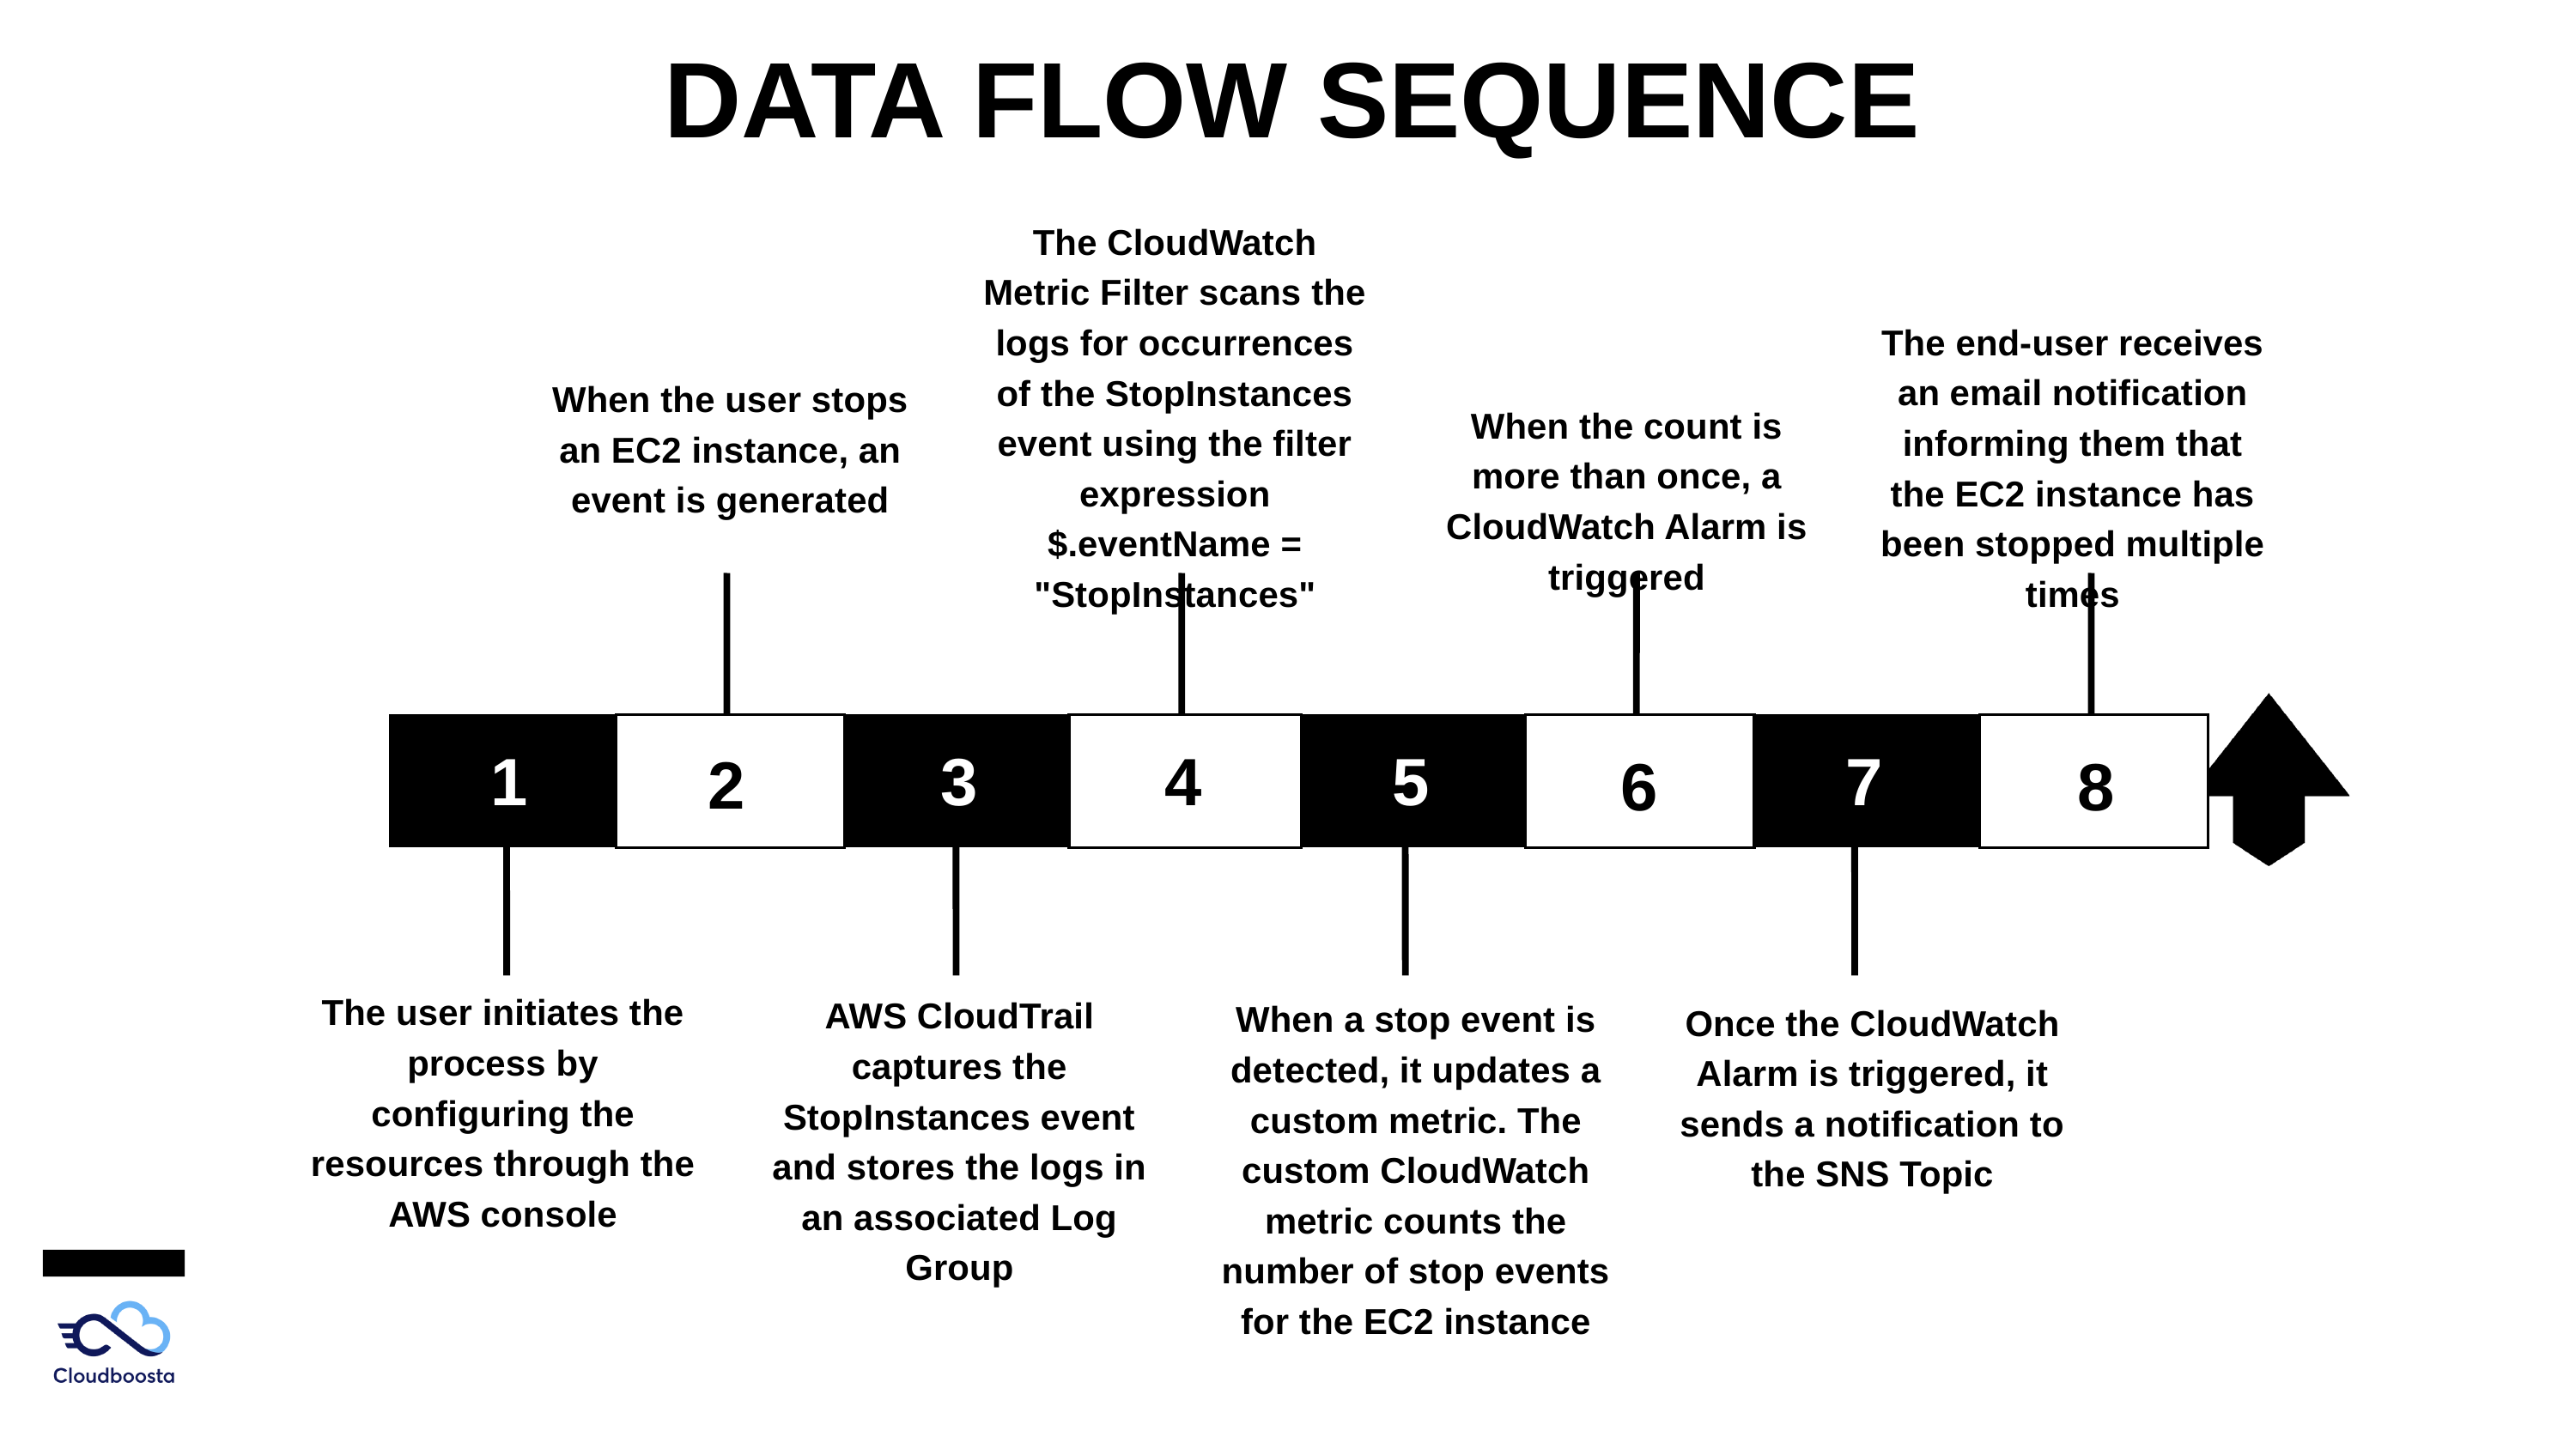

DATA FLOW SEQUENCE
The CloudWatch Metric Filter scans the logs for occurrences of the StopInstances event using the filter expression $.eventName = "StopInstances"
The end-user receives an email notification informing them that the EC2 instance has been stopped multiple times
When the user stops an EC2 instance, an event is generated
When the count is more than once, a CloudWatch Alarm is triggered

1
3
4
5
7
2
8
6

The user initiates the process by configuring the resources through the AWS console
AWS CloudTrail captures the StopInstances event and stores the logs in an associated Log Group
When a stop event is detected, it updates a custom metric. The custom CloudWatch metric counts the number of stop events for the EC2 instance
Once the CloudWatch Alarm is triggered, it sends a notification to the SNS Topic